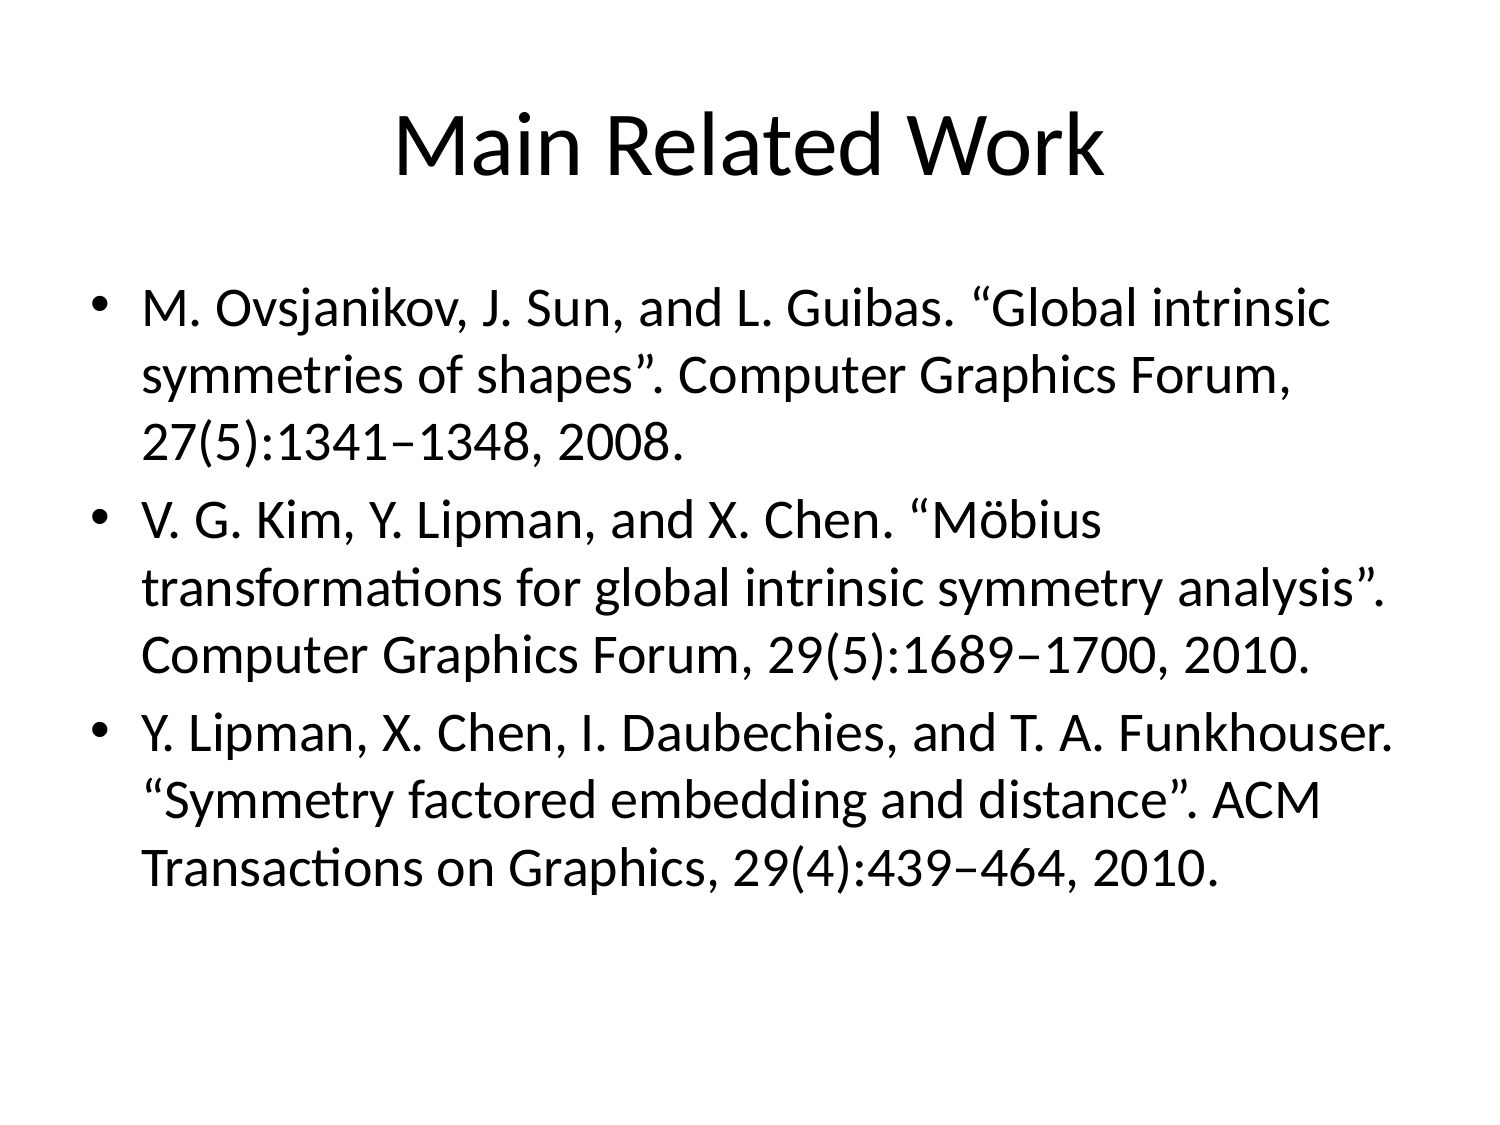

# Main Related Work
M. Ovsjanikov, J. Sun, and L. Guibas. “Global intrinsic symmetries of shapes”. Computer Graphics Forum, 27(5):1341–1348, 2008.
V. G. Kim, Y. Lipman, and X. Chen. “Möbius transformations for global intrinsic symmetry analysis”. Computer Graphics Forum, 29(5):1689–1700, 2010.
Y. Lipman, X. Chen, I. Daubechies, and T. A. Funkhouser. “Symmetry factored embedding and distance”. ACM Transactions on Graphics, 29(4):439–464, 2010.